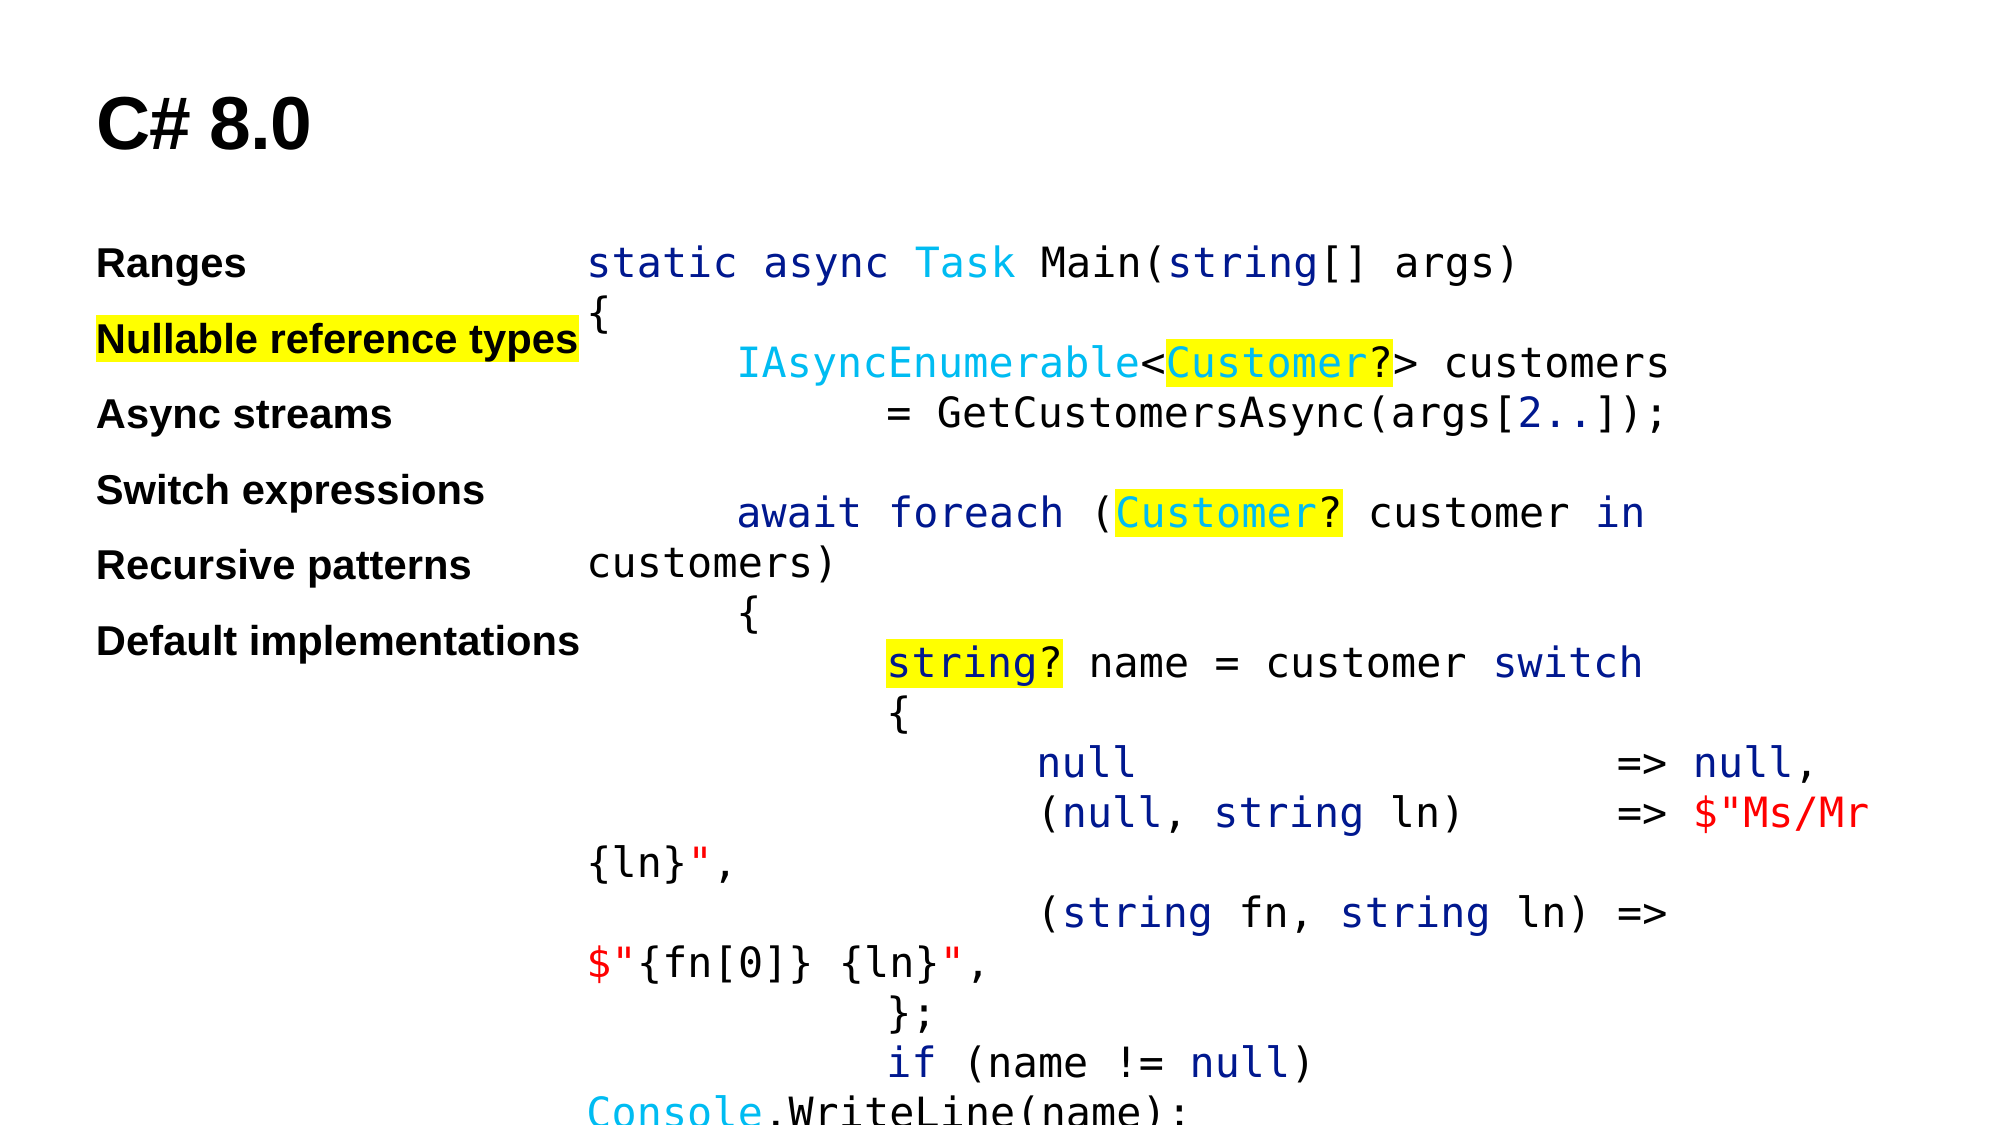

# C# 8.0
Ranges
Nullable reference types
Async streams
Switch expressions
Recursive patterns
Default implementations

static async Task Main(string[] args)
{
	IAsyncEnumerable<Customer?> customers
		= GetCustomersAsync(args[2..]);

	await foreach (Customer? customer in customers)
	{
		string? name = customer switch
		{
			null                   => null,
			(null, string ln)      => $"Ms/Mr {ln}",
			(string fn, string ln) => $"{fn[0]} {ln}",
		};
		if (name != null) Console.WriteLine(name);
	}
}